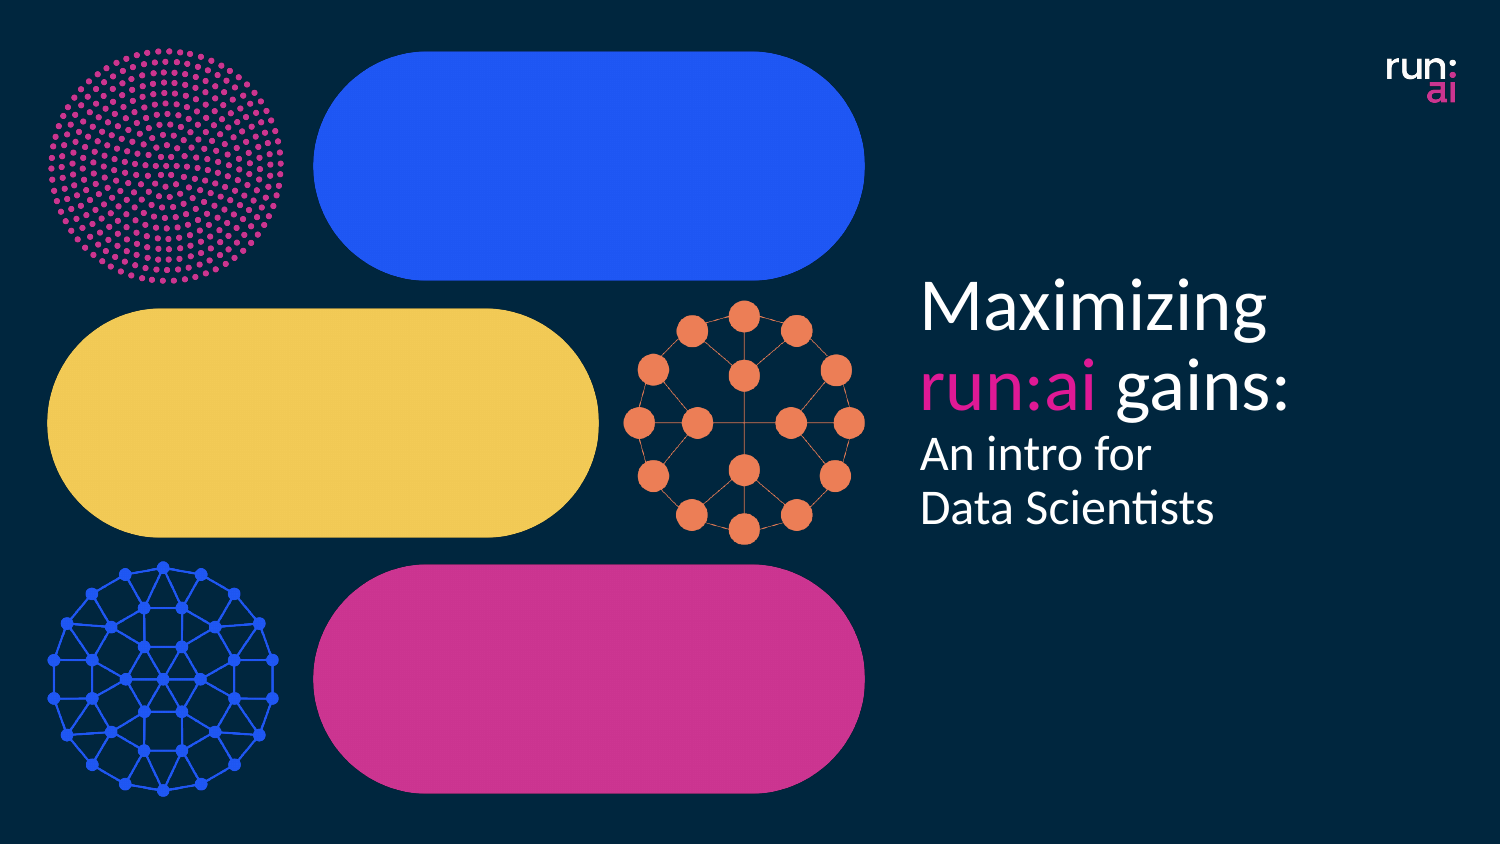

Maximizing
run:ai gains:
An intro for
Data Scientists